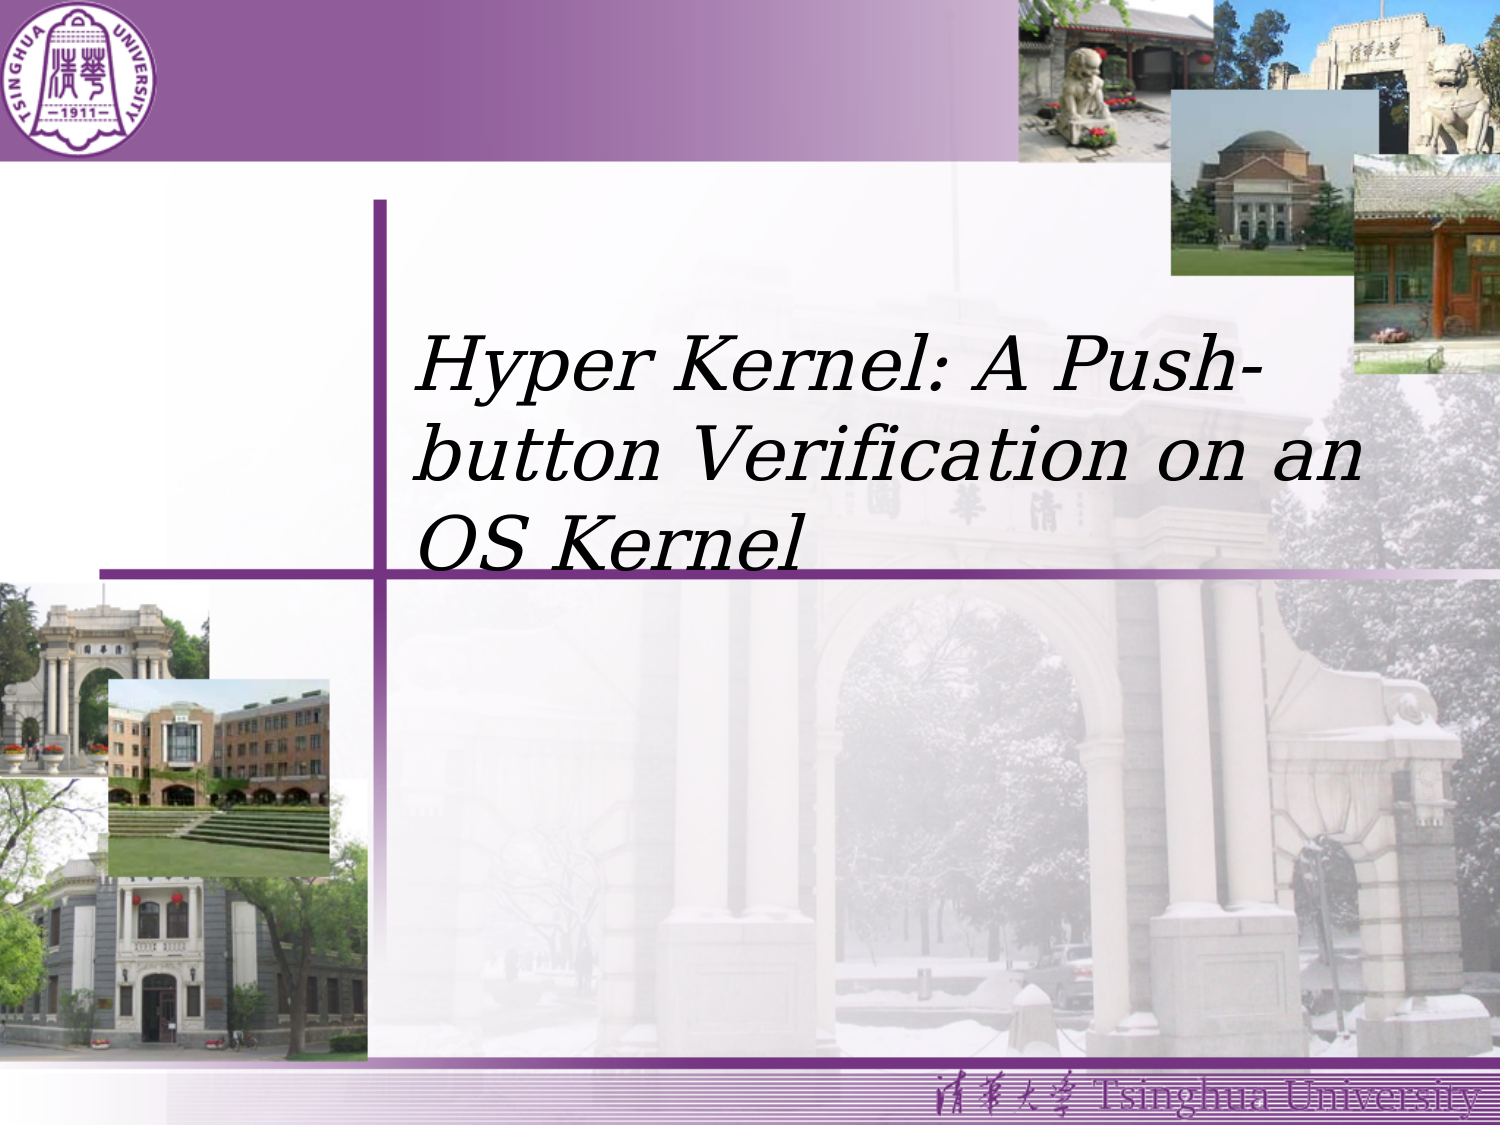

# Hyper Kernel: A Push-button Verification on an OS Kernel